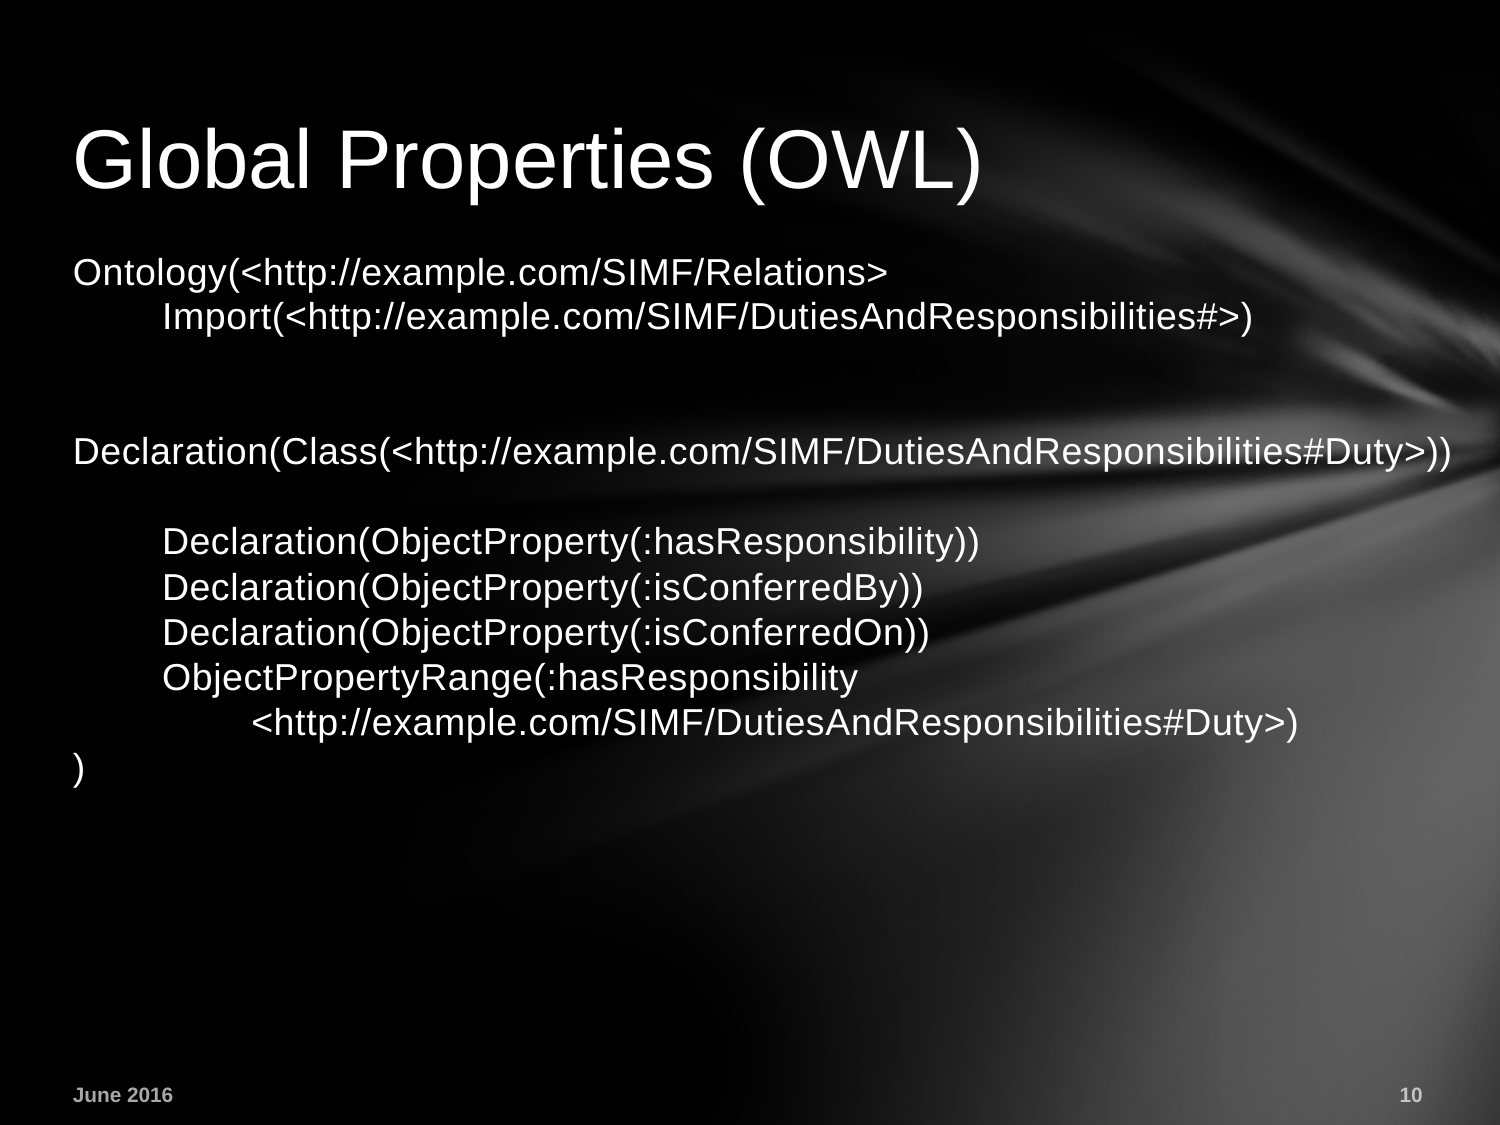

# Global Properties (OWL)
Ontology(<http://example.com/SIMF/Relations>
        Import(<http://example.com/SIMF/DutiesAndResponsibilities#>)

        Declaration(Class(<http://example.com/SIMF/DutiesAndResponsibilities#Duty>))

        Declaration(ObjectProperty(:hasResponsibility))
        Declaration(ObjectProperty(:isConferredBy))
        Declaration(ObjectProperty(:isConferredOn))
        ObjectPropertyRange(:hasResponsibility
                <http://example.com/SIMF/DutiesAndResponsibilities#Duty>)
)

June 2016

10